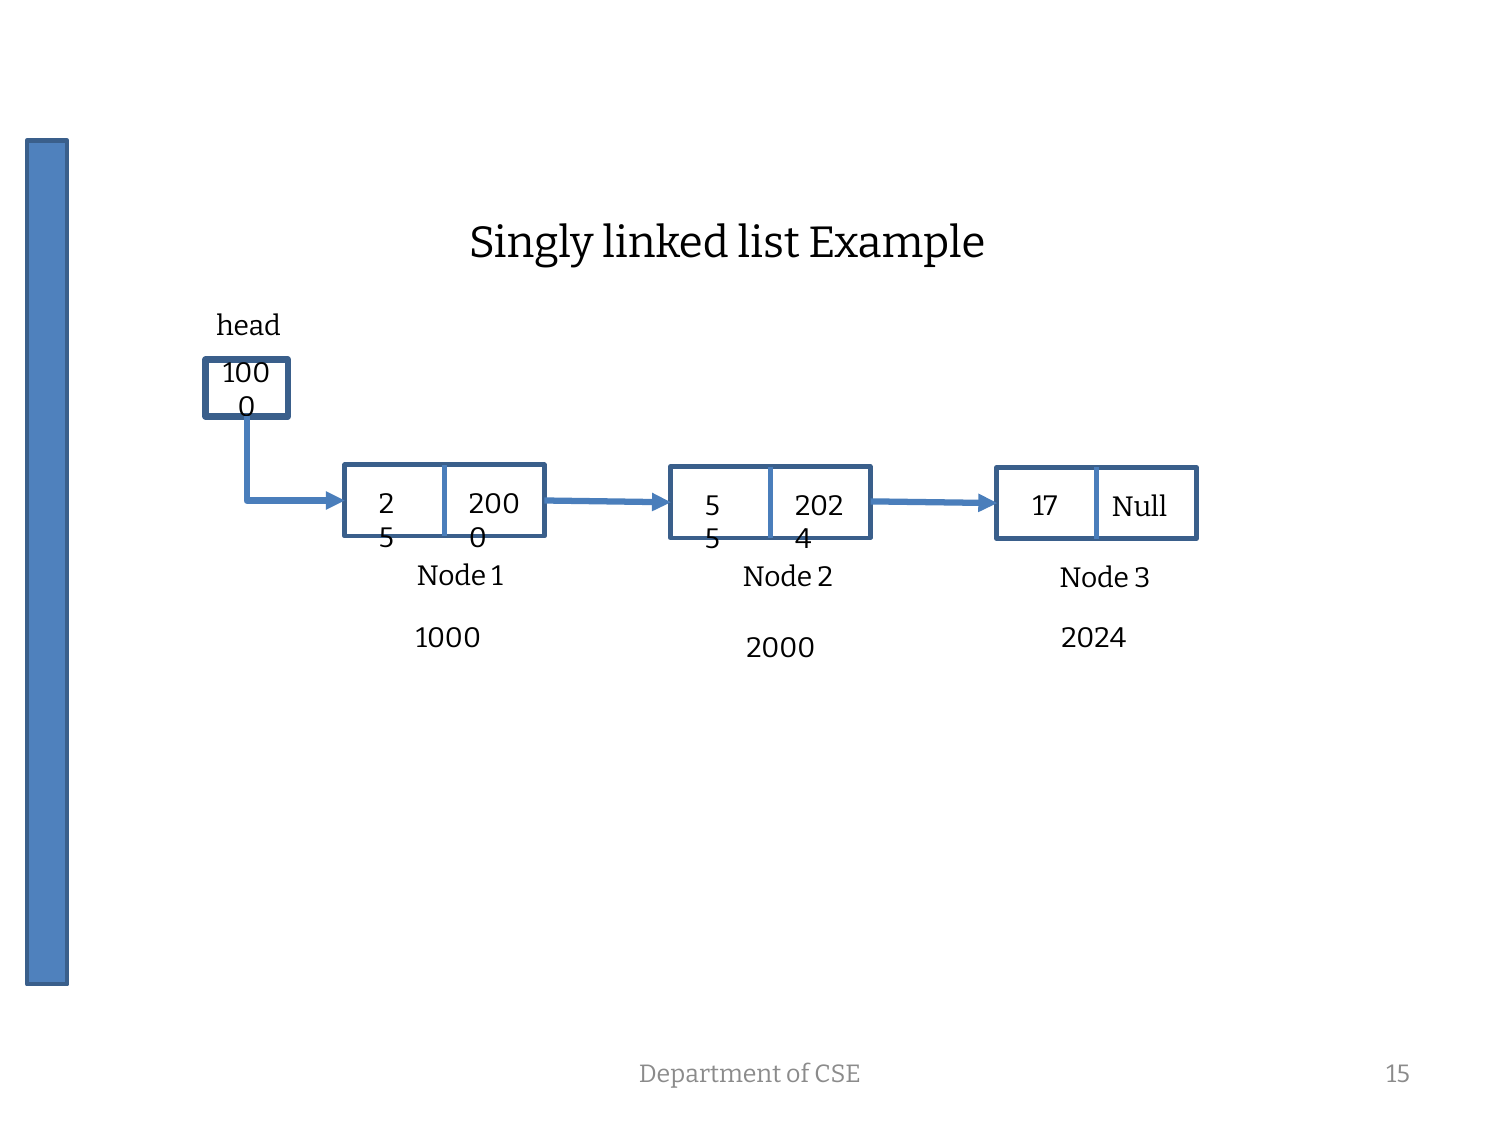

Singly linked list Example
head
1000

25
2000
55
2024
17
Null
Node 1
Node 2
Node 3
1000
2024
2000
Department of CSE
15